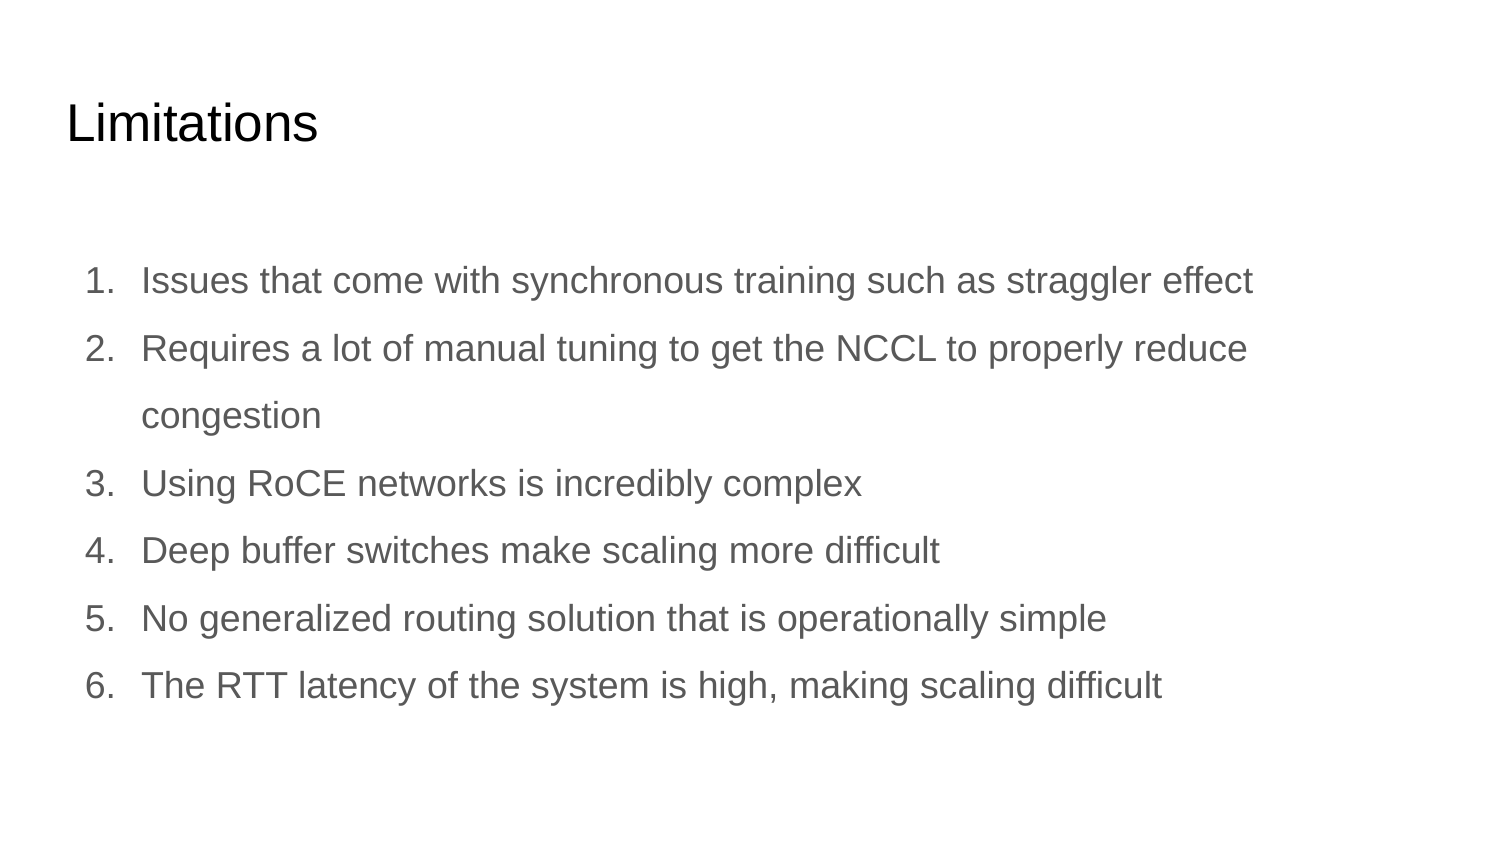

# Limitations
Issues that come with synchronous training such as straggler effect
Requires a lot of manual tuning to get the NCCL to properly reduce congestion
Using RoCE networks is incredibly complex
Deep buffer switches make scaling more difficult
No generalized routing solution that is operationally simple
The RTT latency of the system is high, making scaling difficult